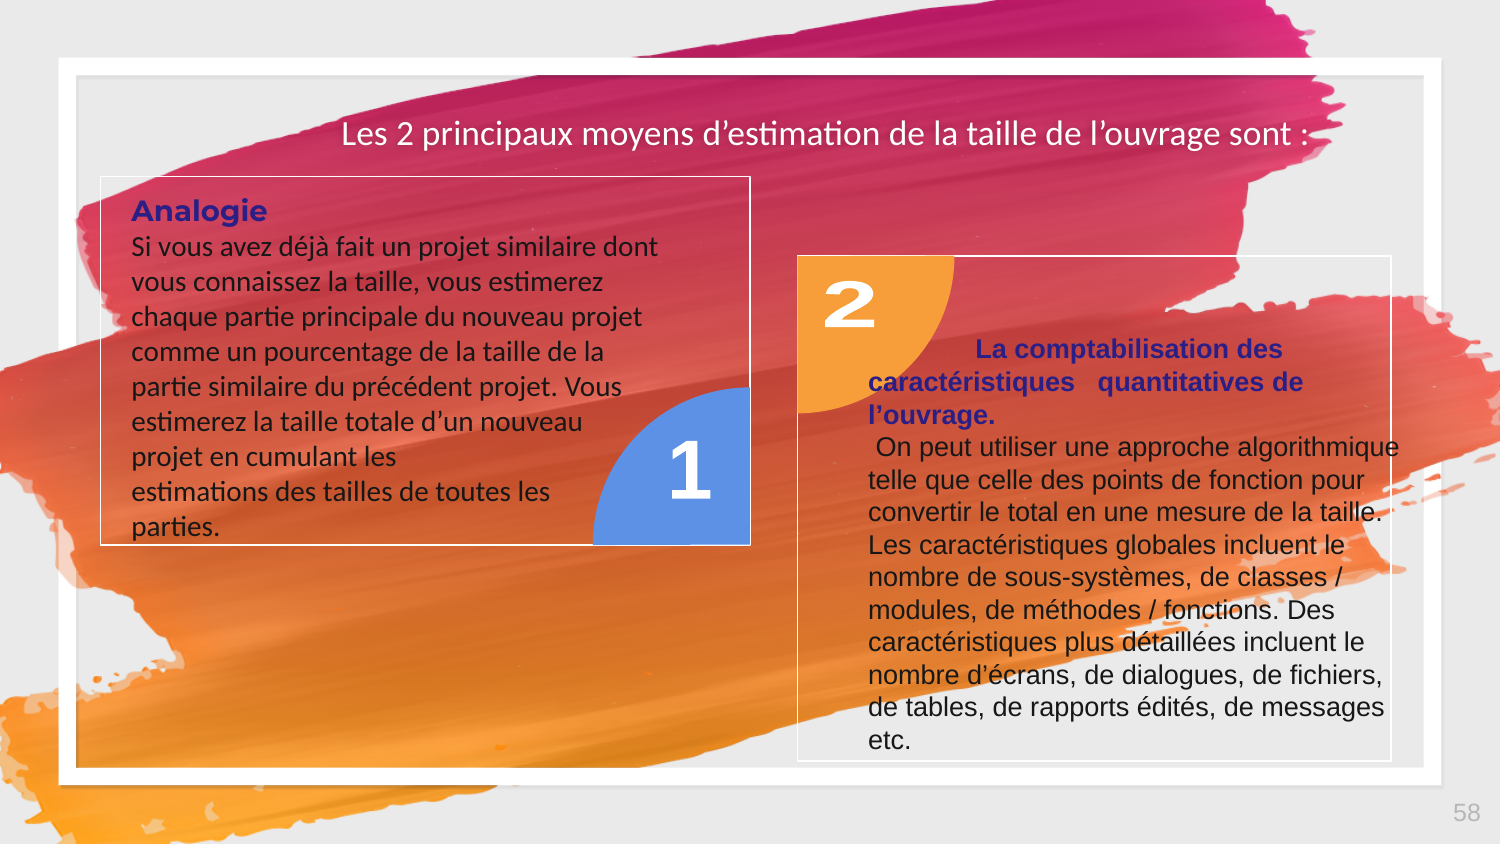

Les 2 principaux moyens d’estimation de la taille de l’ouvrage sont :

Analogie
Si vous avez déjà fait un projet similaire dont vous connaissez la taille, vous estimerez chaque partie principale du nouveau projet comme un pourcentage de la taille de la partie similaire du précédent projet. Vous estimerez la taille totale d’un nouveau projet en cumulant les
estimations des tailles de toutes les
parties.

2
             La comptabilisation des   caractéristiques   quantitatives de l’ouvrage.
 On peut utiliser une approche algorithmique telle que celle des points de fonction pour convertir le total en une mesure de la taille. Les caractéristiques globales incluent le nombre de sous-systèmes, de classes / modules, de méthodes / fonctions. Des caractéristiques plus détaillées incluent le nombre d’écrans, de dialogues, de fichiers, de tables, de rapports édités, de messages etc.

1
58